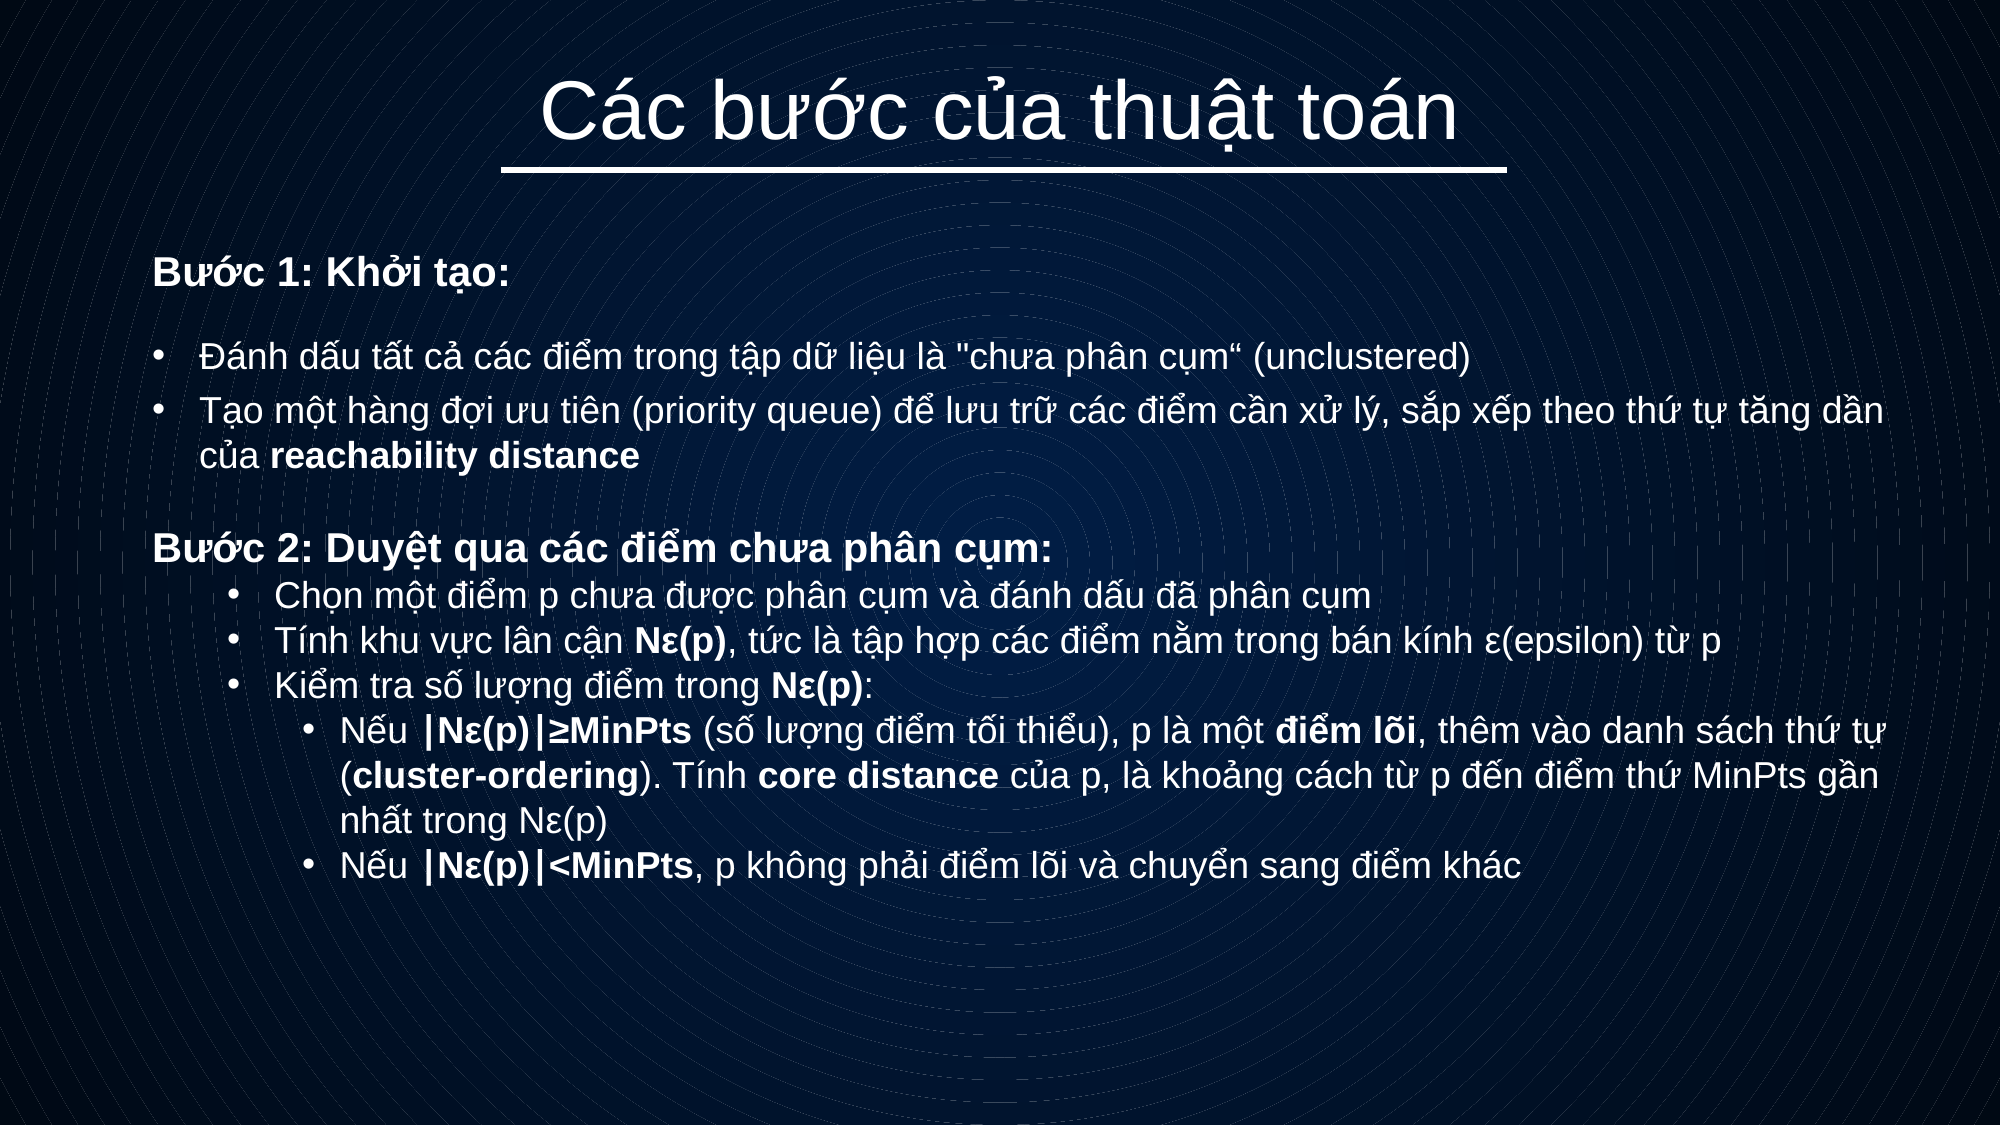

# Các bước của thuật toán
Bước 1: Khởi tạo:
Đánh dấu tất cả các điểm trong tập dữ liệu là "chưa phân cụm“ (unclustered)
Tạo một hàng đợi ưu tiên (priority queue) để lưu trữ các điểm cần xử lý, sắp xếp theo thứ tự tăng dần của reachability distance

Bước 2: Duyệt qua các điểm chưa phân cụm:
Chọn một điểm p chưa được phân cụm và đánh dấu đã phân cụm
Tính khu vực lân cận Nε(p), tức là tập hợp các điểm nằm trong bán kính ε(epsilon) từ p
Kiểm tra số lượng điểm trong Nε(p):
Nếu ∣Nε(p)∣≥MinPts (số lượng điểm tối thiểu), p là một điểm lõi, thêm vào danh sách thứ tự (cluster-ordering). Tính core distance của p, là khoảng cách từ p đến điểm thứ MinPts gần nhất trong Nε(p)
Nếu ∣Nε(p)∣<MinPts, p không phải điểm lõi và chuyển sang điểm khác